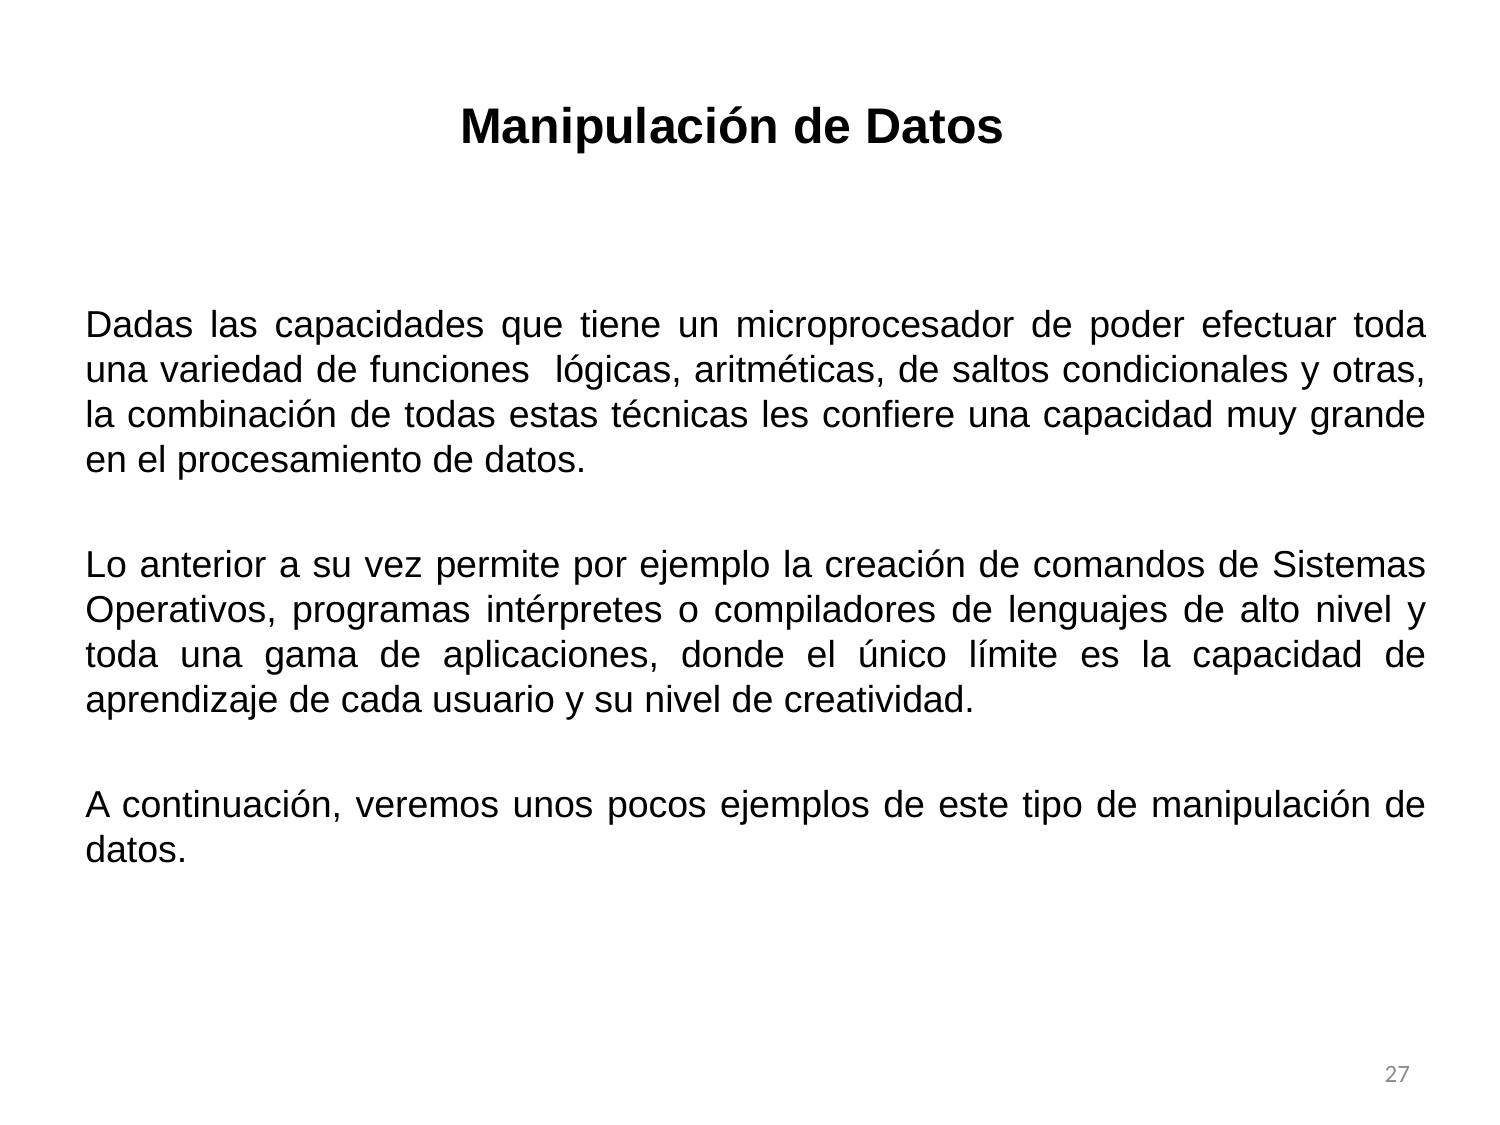

# Manipulación de Datos

Dadas las capacidades que tiene un microprocesador de poder efectuar toda una variedad de funciones  lógicas, aritméticas, de saltos condicionales y otras, la combinación de todas estas técnicas les confiere una capacidad muy grande en el procesamiento de datos.

Lo anterior a su vez permite por ejemplo la creación de comandos de Sistemas Operativos, programas intérpretes o compiladores de lenguajes de alto nivel y toda una gama de aplicaciones, donde el único límite es la capacidad de aprendizaje de cada usuario y su nivel de creatividad.

A continuación, veremos unos pocos ejemplos de este tipo de manipulación de datos.

27